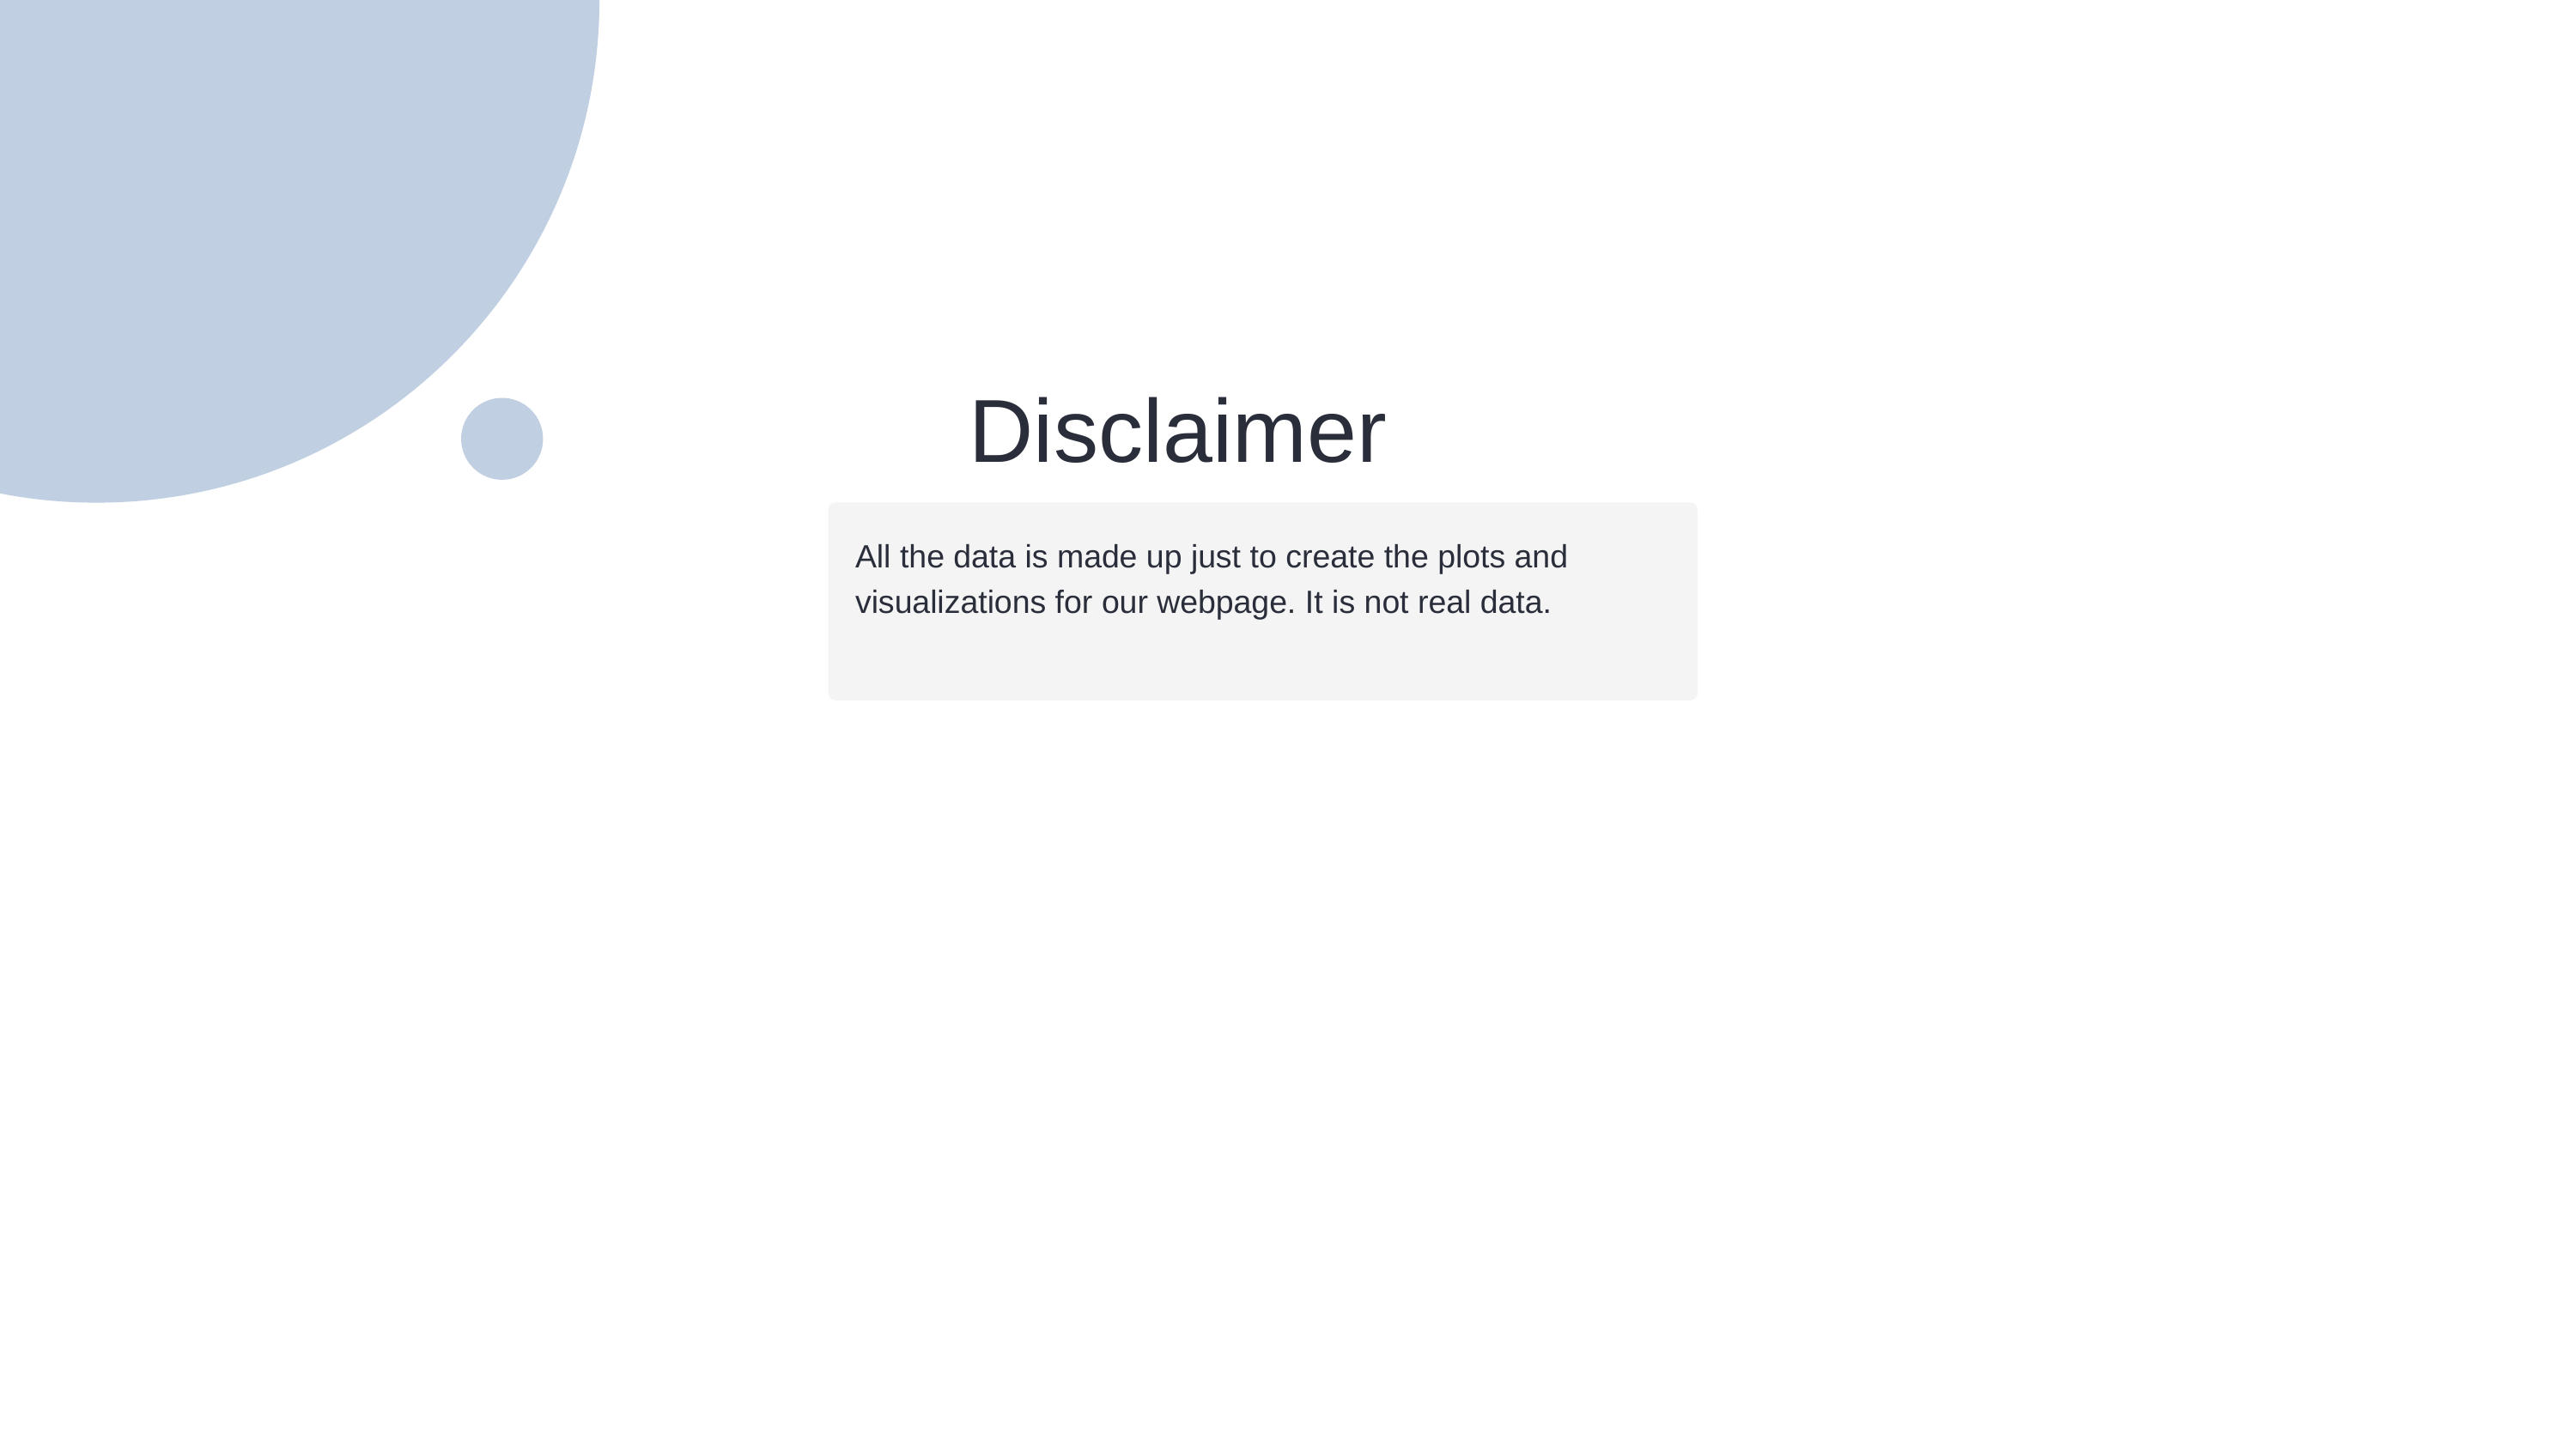

Disclaimer

All the data is made up just to create the plots and visualizations for our webpage. It is not real data.